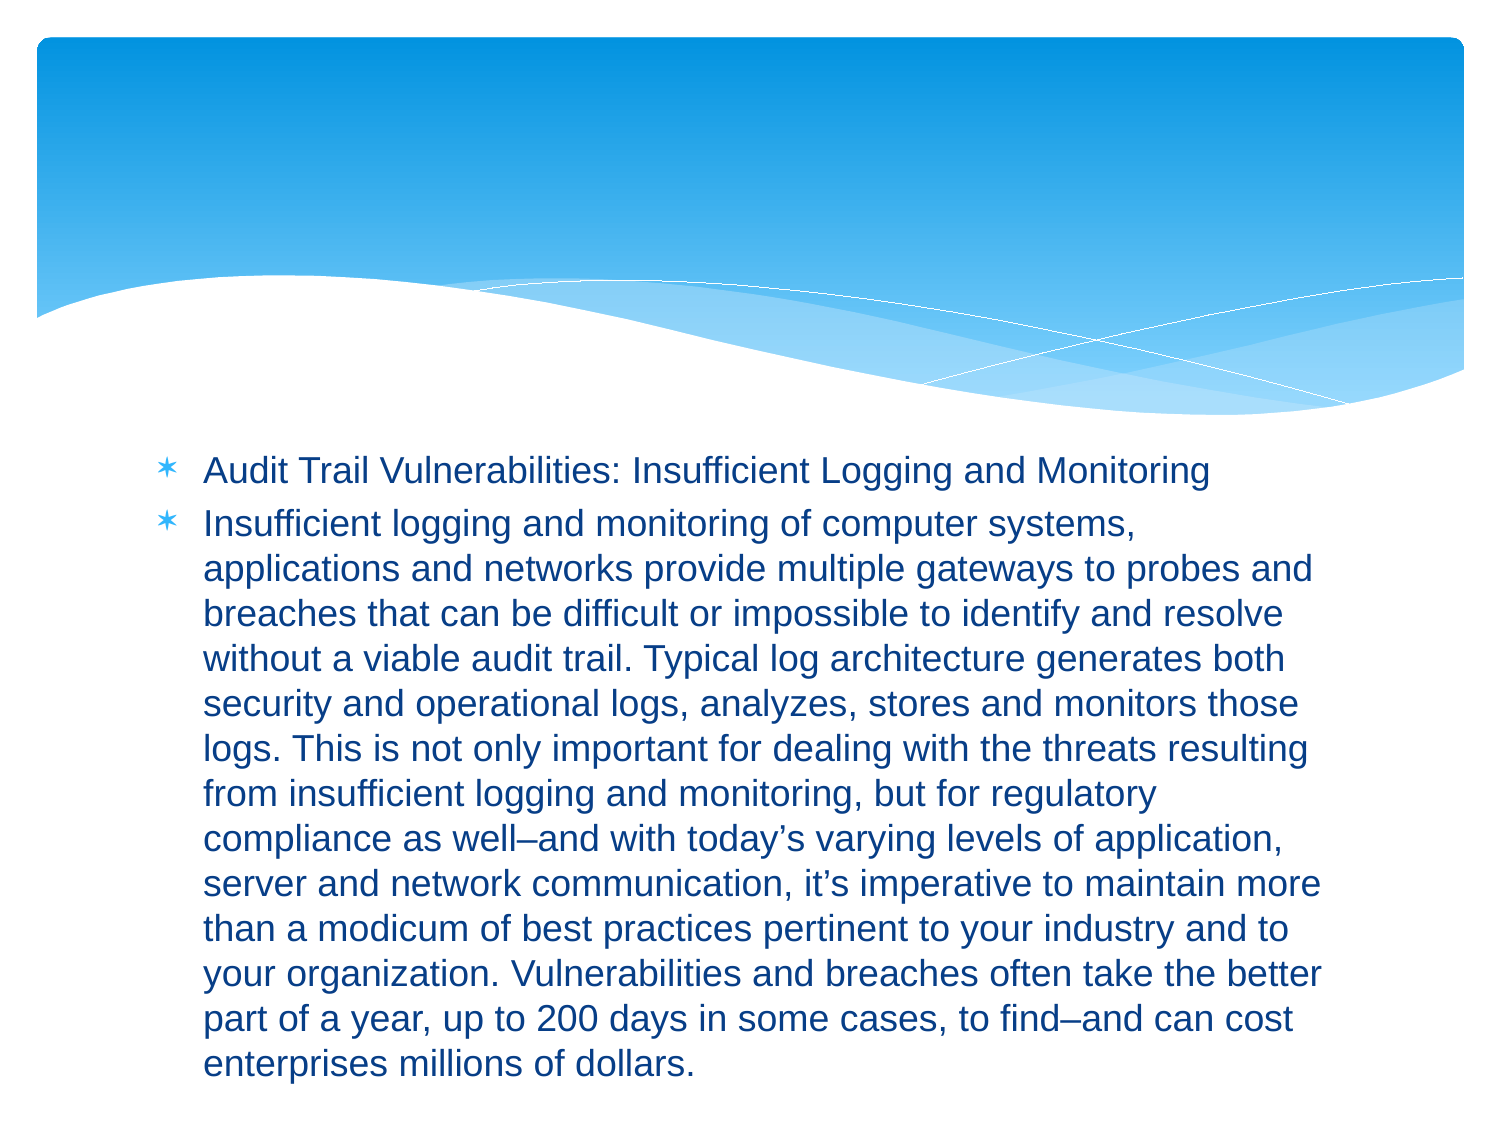

#
Audit Trail Vulnerabilities: Insufficient Logging and Monitoring
Insufficient logging and monitoring of computer systems, applications and networks provide multiple gateways to probes and breaches that can be difficult or impossible to identify and resolve without a viable audit trail. Typical log architecture generates both security and operational logs, analyzes, stores and monitors those logs. This is not only important for dealing with the threats resulting from insufficient logging and monitoring, but for regulatory compliance as well–and with today’s varying levels of application, server and network communication, it’s imperative to maintain more than a modicum of best practices pertinent to your industry and to your organization. Vulnerabilities and breaches often take the better part of a year, up to 200 days in some cases, to find–and can cost enterprises millions of dollars.